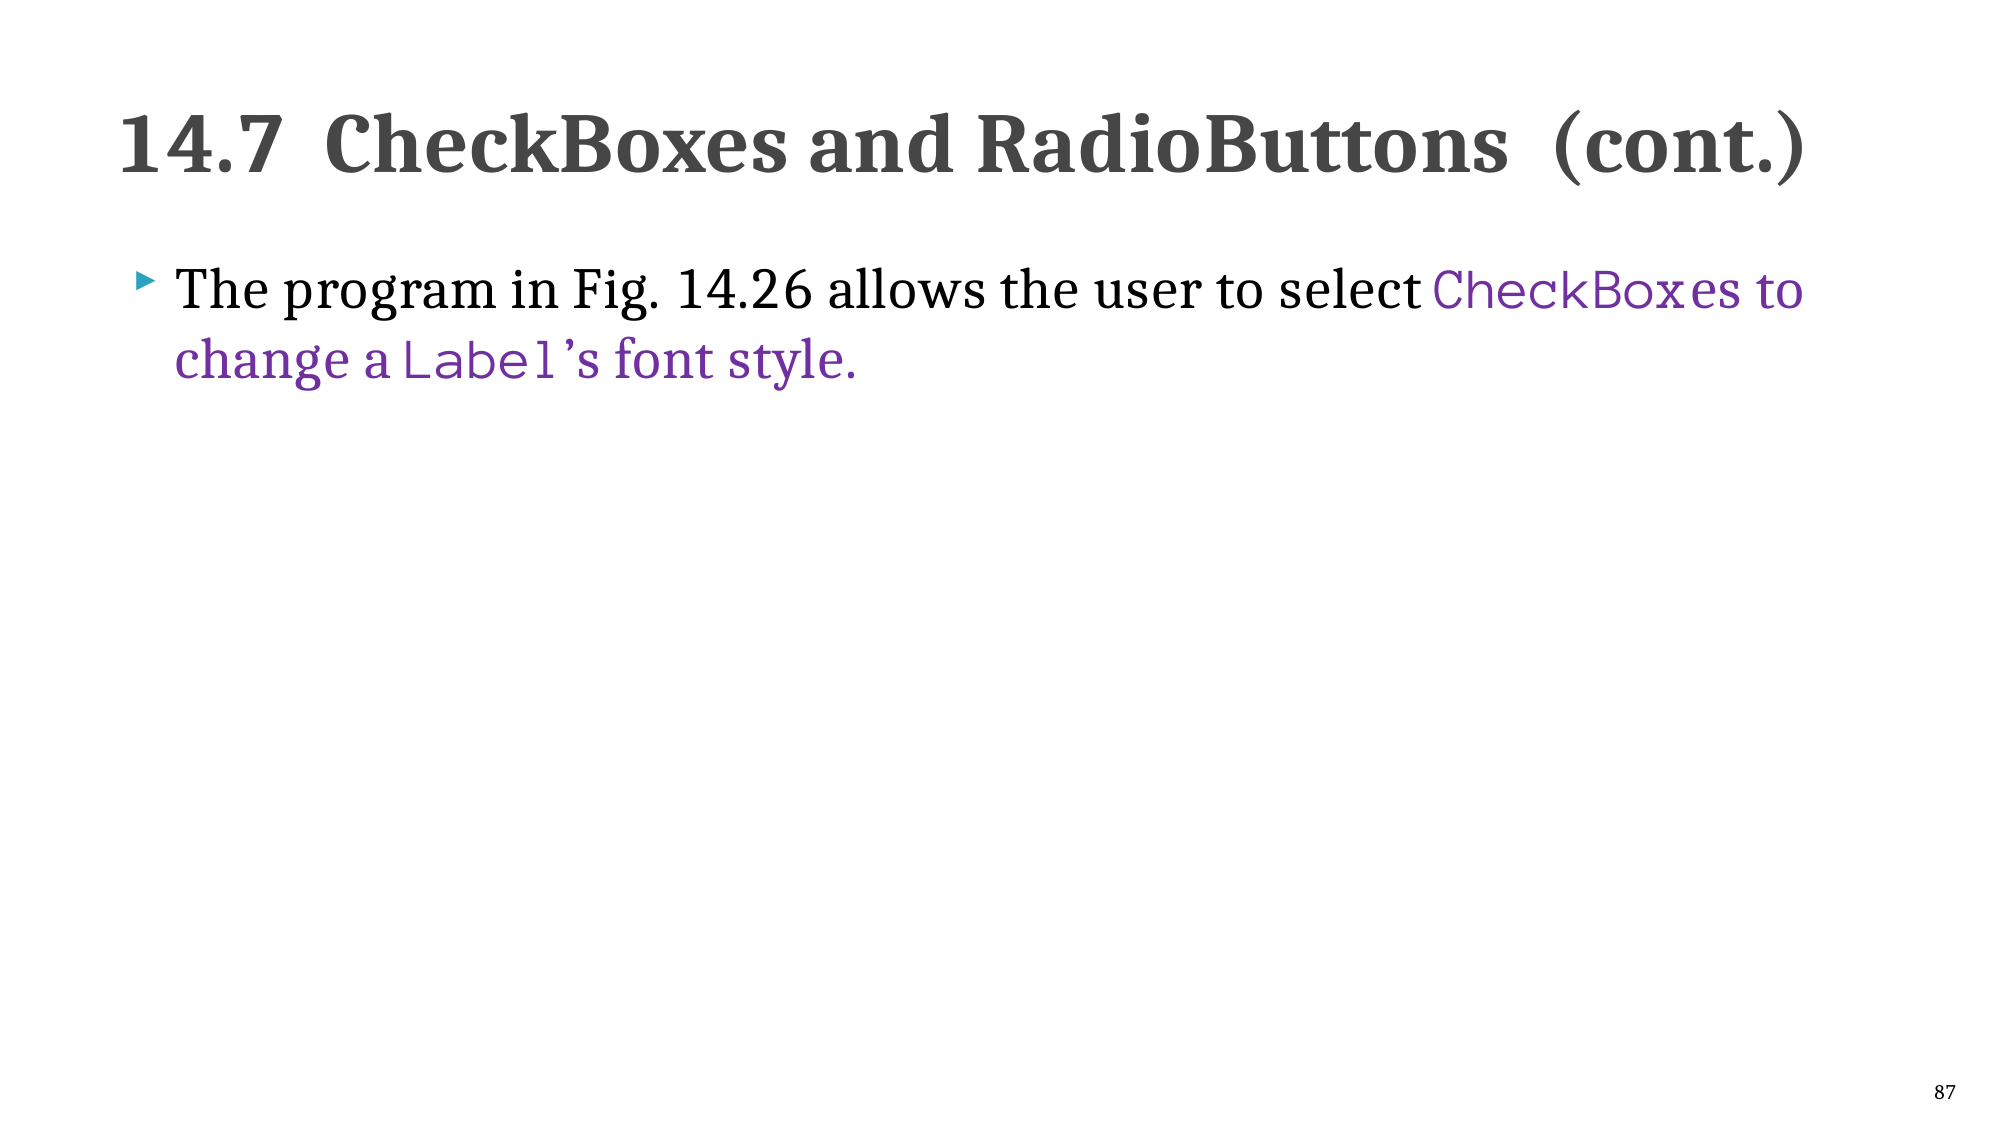

# 14.7  CheckBoxes and RadioButtons  (cont.)
The program in Fig. 14.26 allows the user to select CheckBoxes to change a Label’s font style.

87